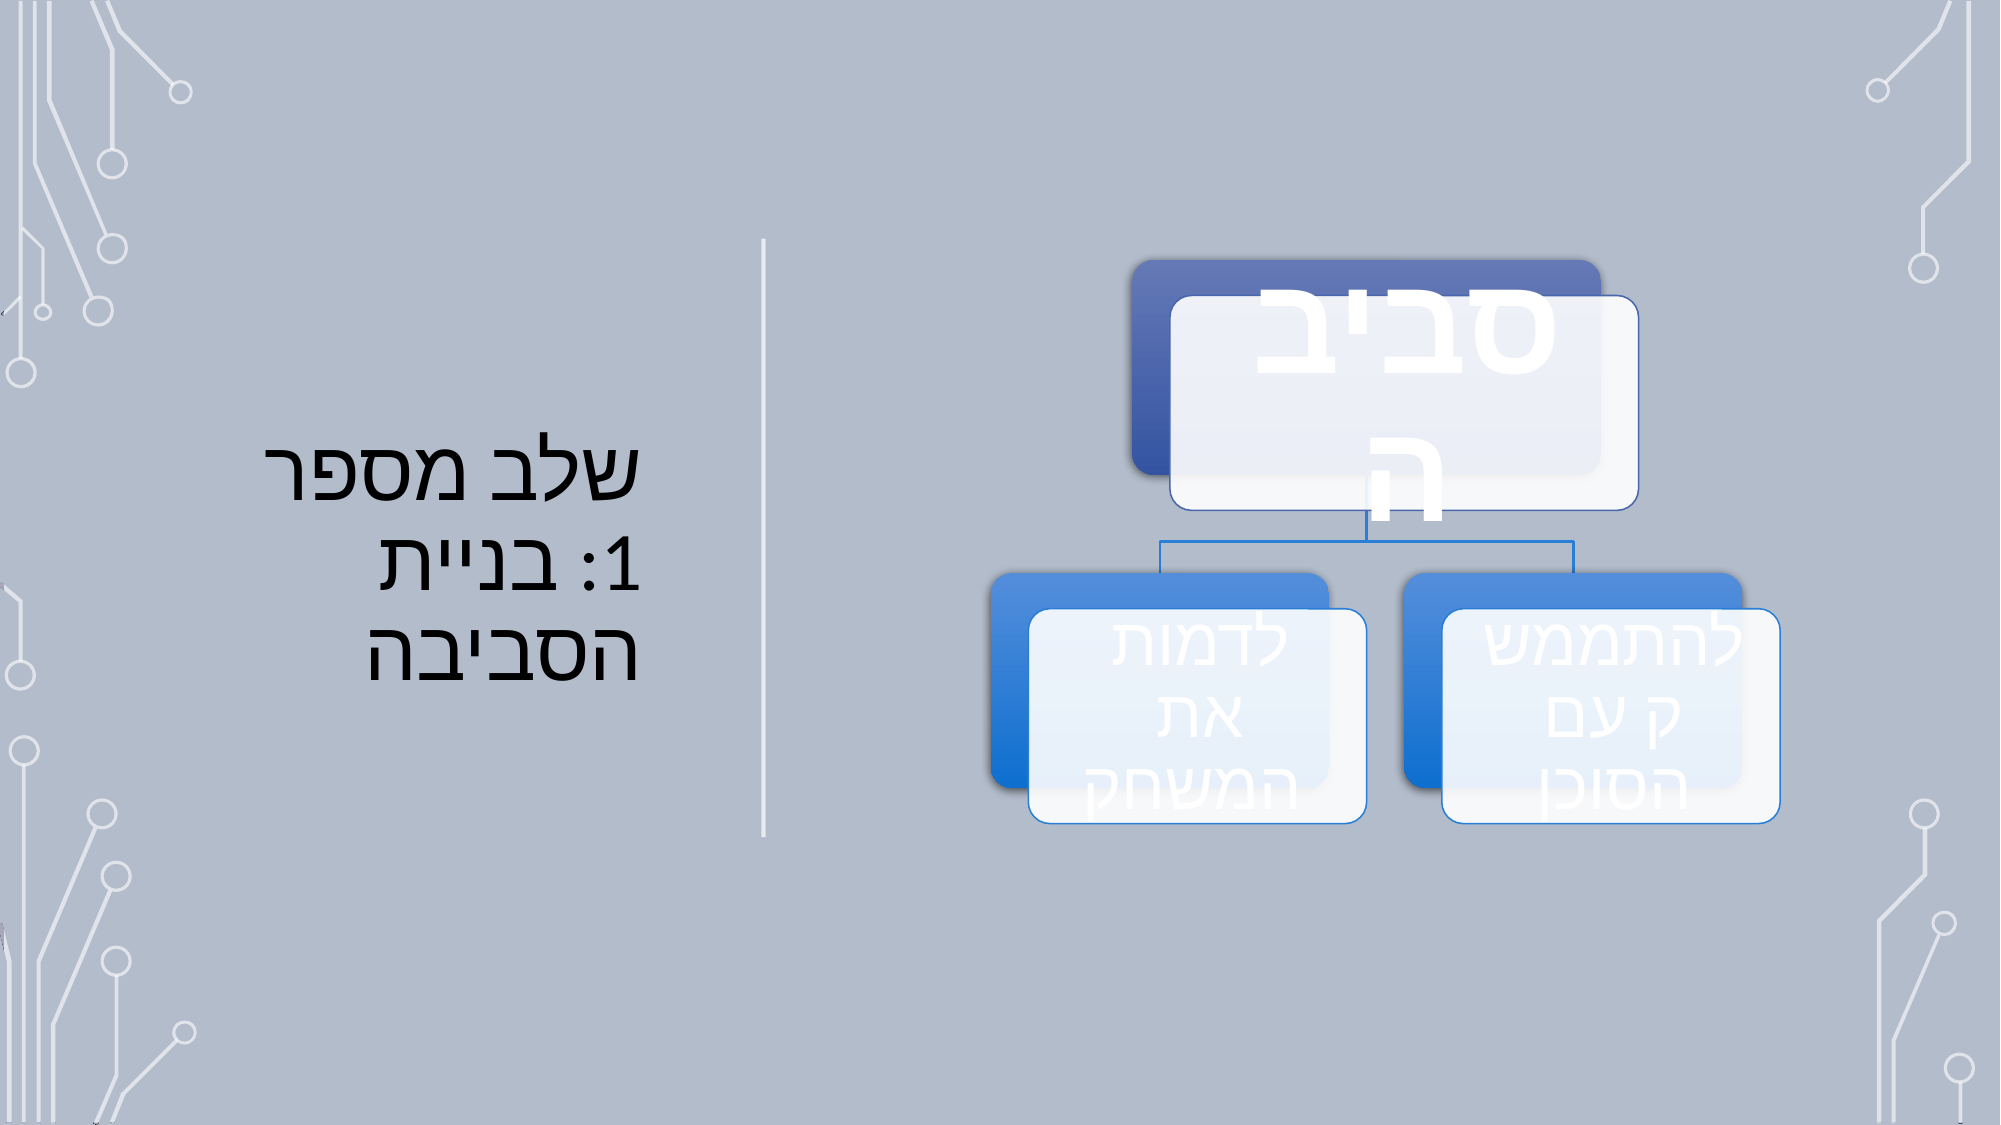

# שלב מספר 1: בניית הסביבה
סביבה
לדמות את המשחק
להתממשק עם הסוכן
11